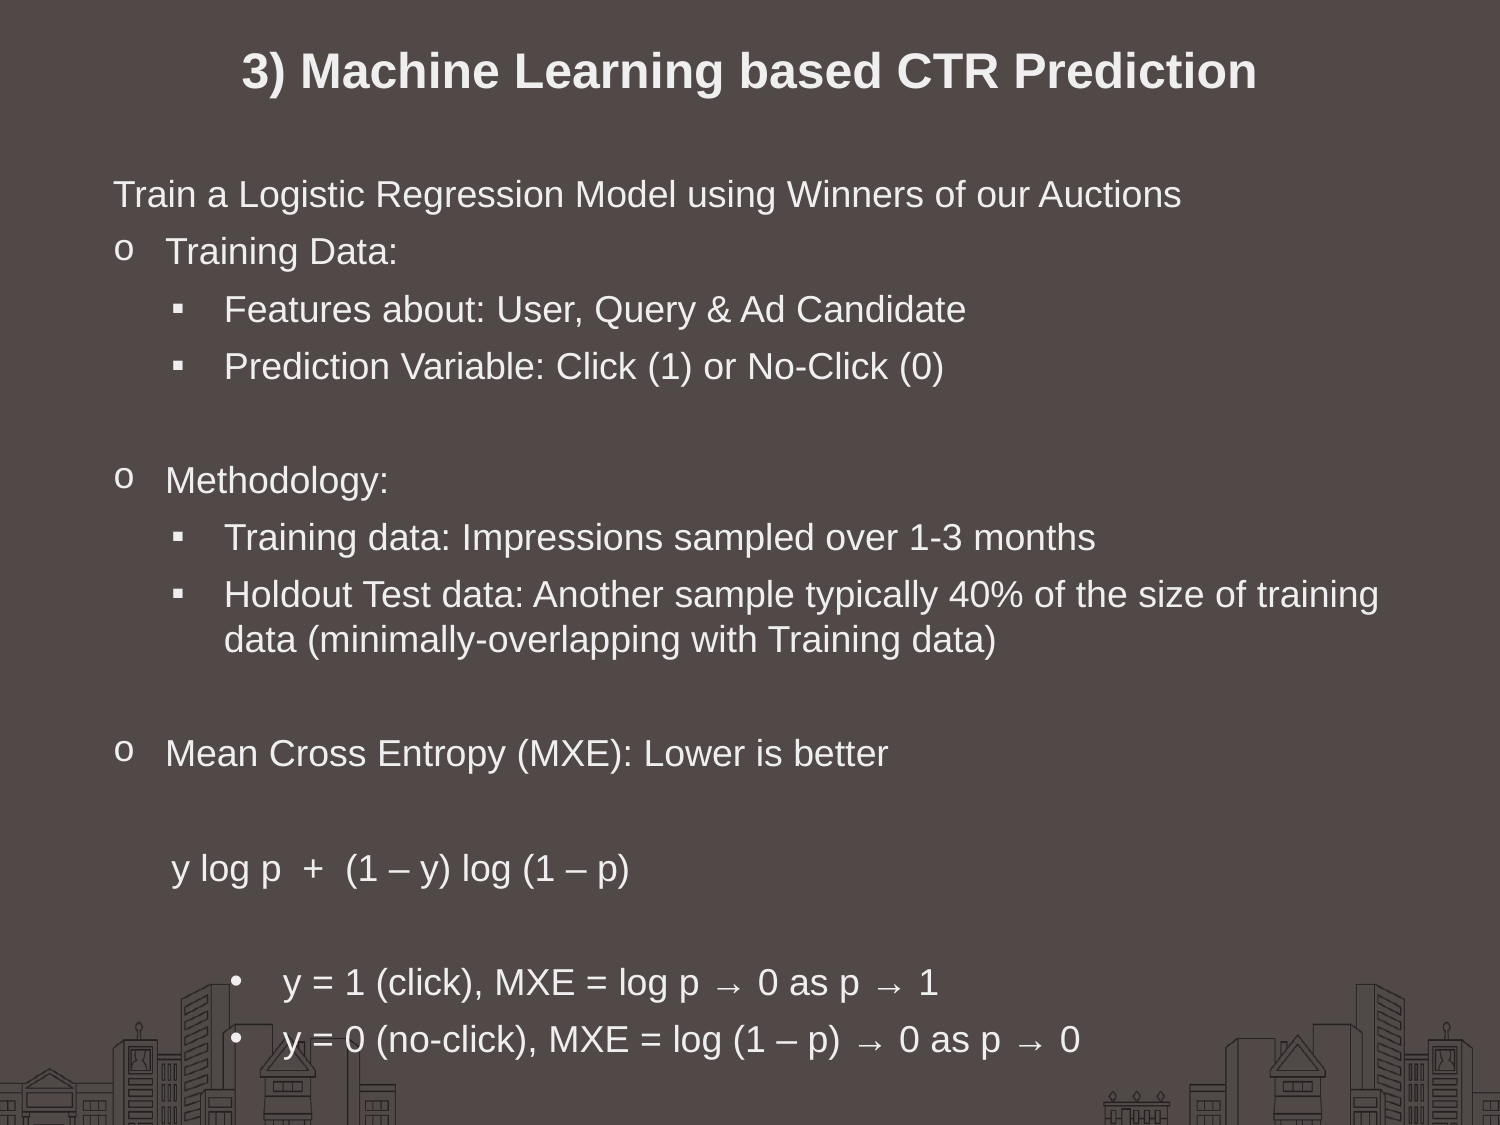

# 3) Machine Learning based CTR Prediction

Train a Logistic Regression Model using Winners of our Auctions
Training Data:
Features about: User, Query & Ad Candidate
Prediction Variable: Click (1) or No-Click (0)

Methodology:
Training data: Impressions sampled over 1-3 months
Holdout Test data: Another sample typically 40% of the size of training data (minimally-overlapping with Training data)

Mean Cross Entropy (MXE): Lower is better

y log p  +  (1 – y) log (1 – p)

y = 1 (click), MXE = log p → 0 as p → 1
y = 0 (no-click), MXE = log (1 – p) → 0 as p → 0